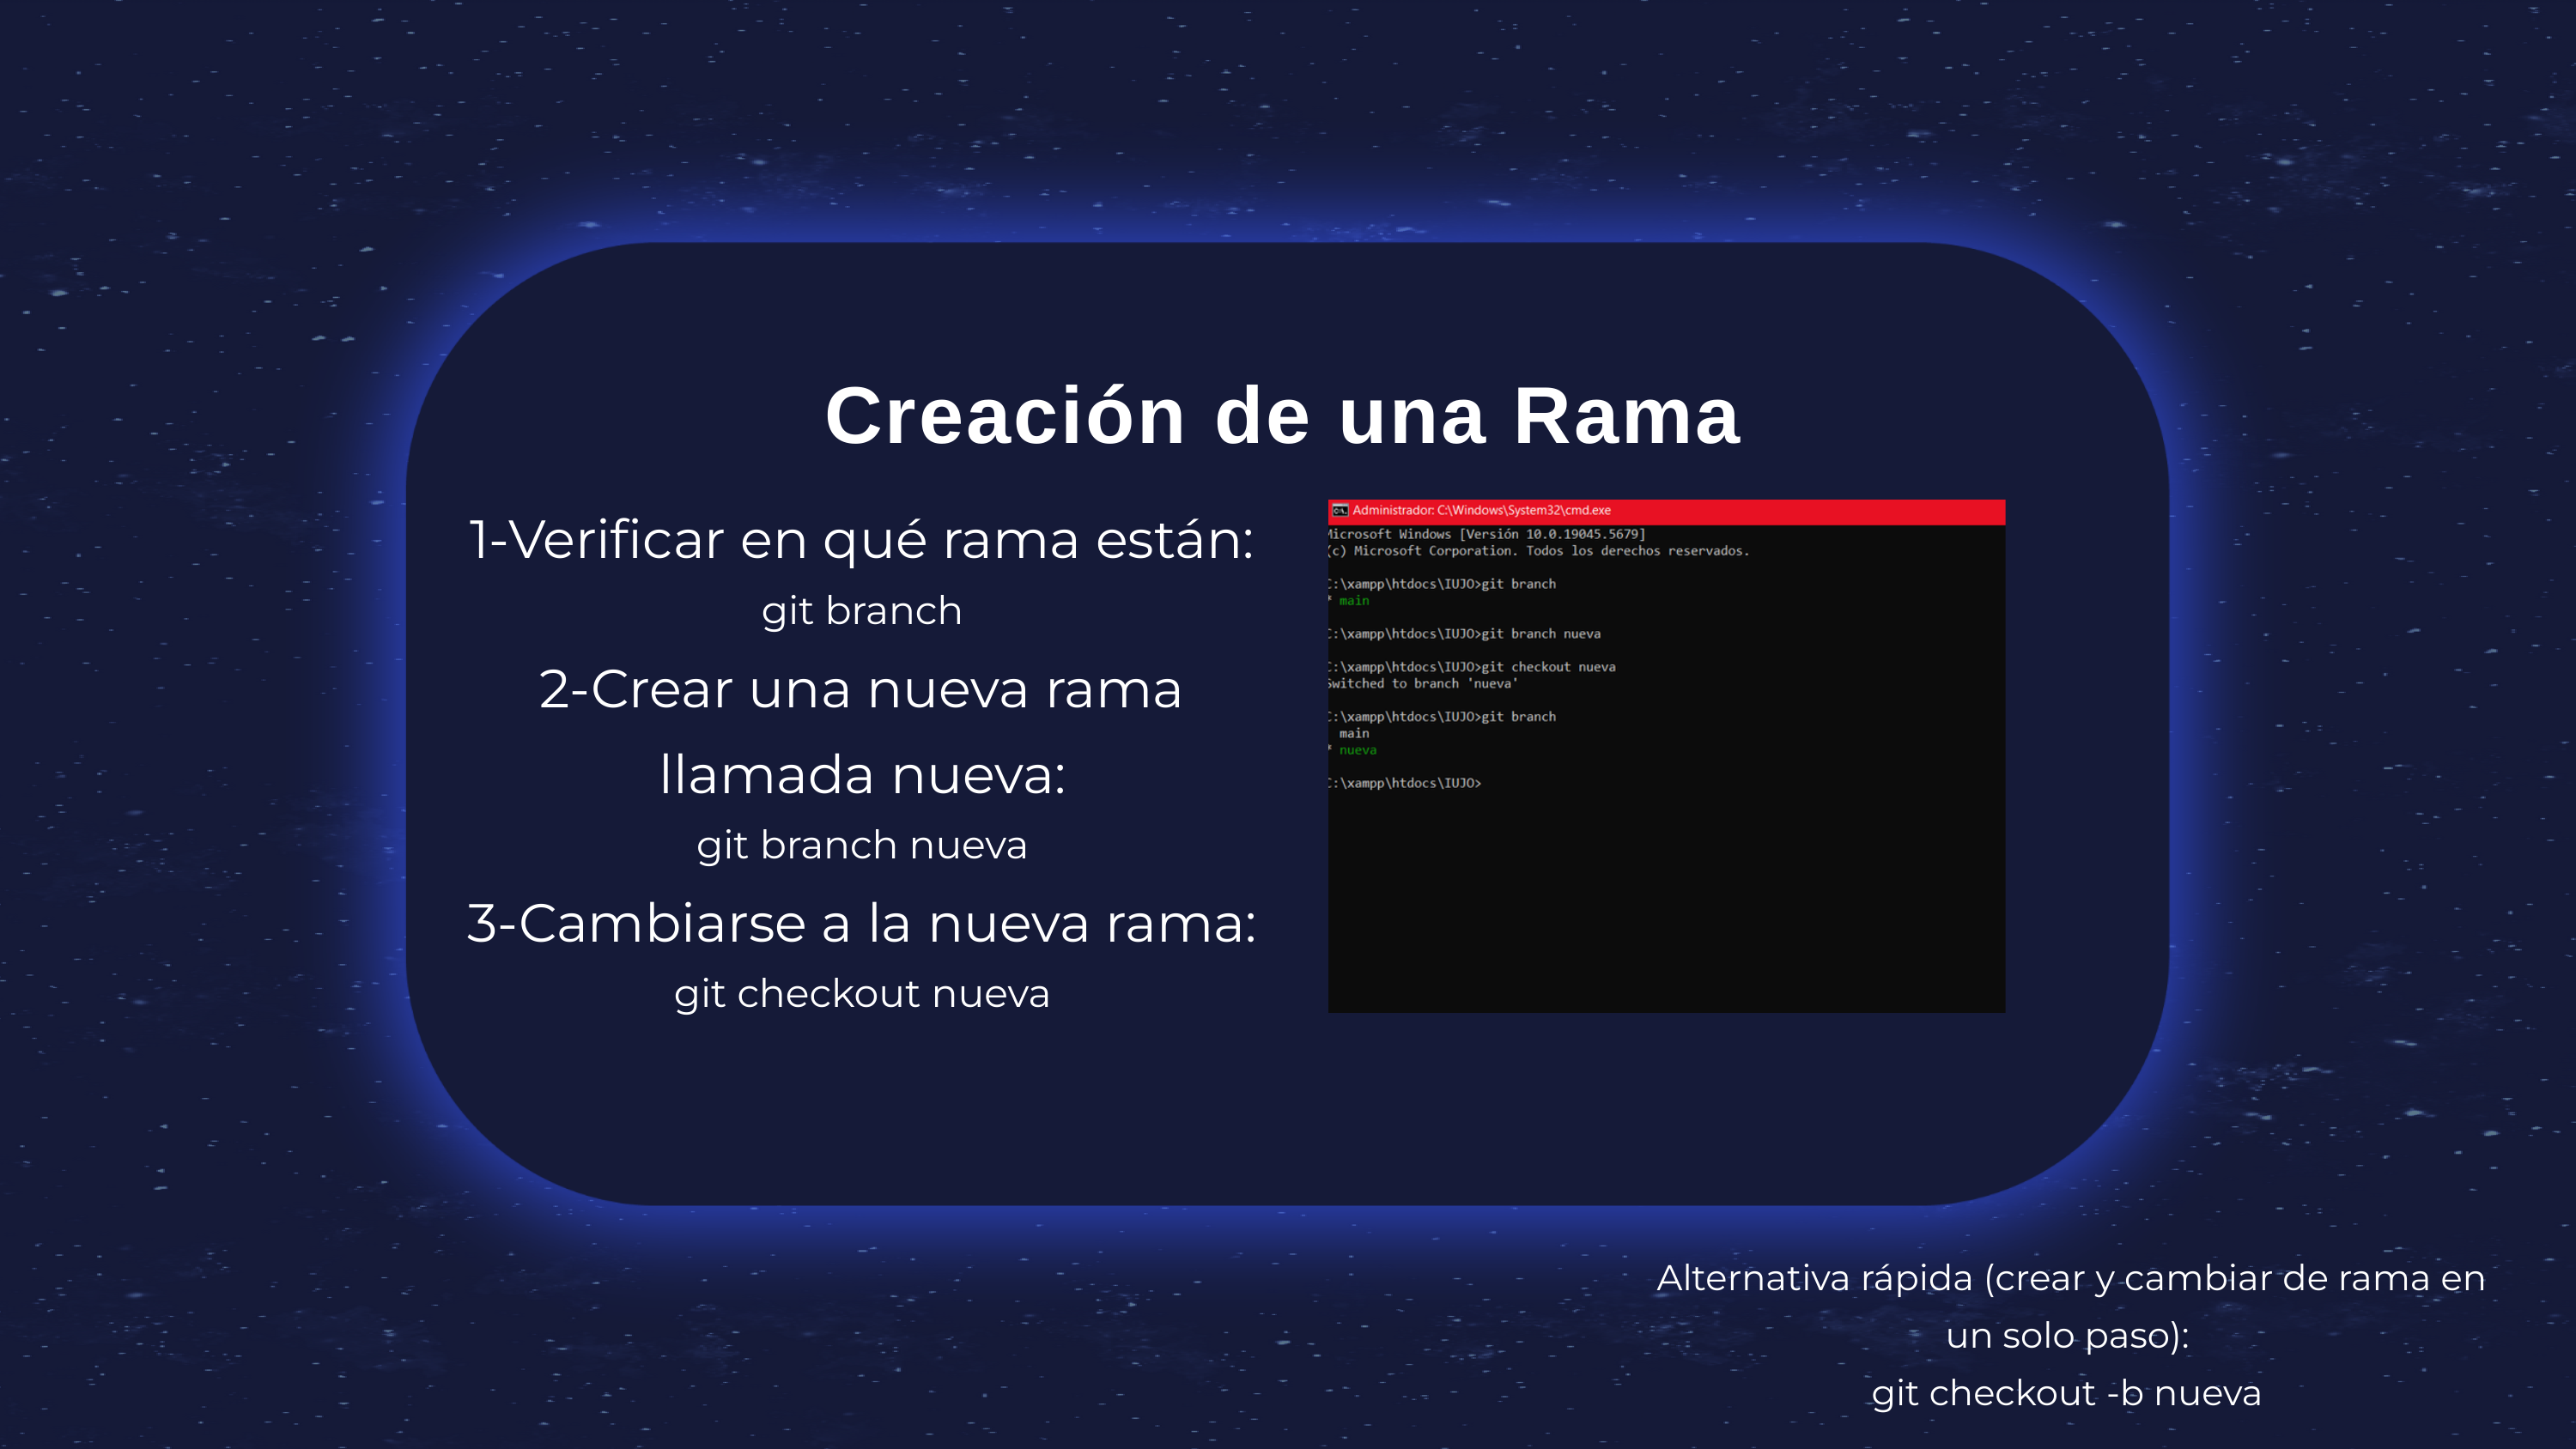

Creación de una Rama
1-Verificar en qué rama están:
git branch
2-Crear una nueva rama llamada nueva:
git branch nueva
3-Cambiarse a la nueva rama:
git checkout nueva

 Alternativa rápida (crear y cambiar de rama en un solo paso):
git checkout -b nueva